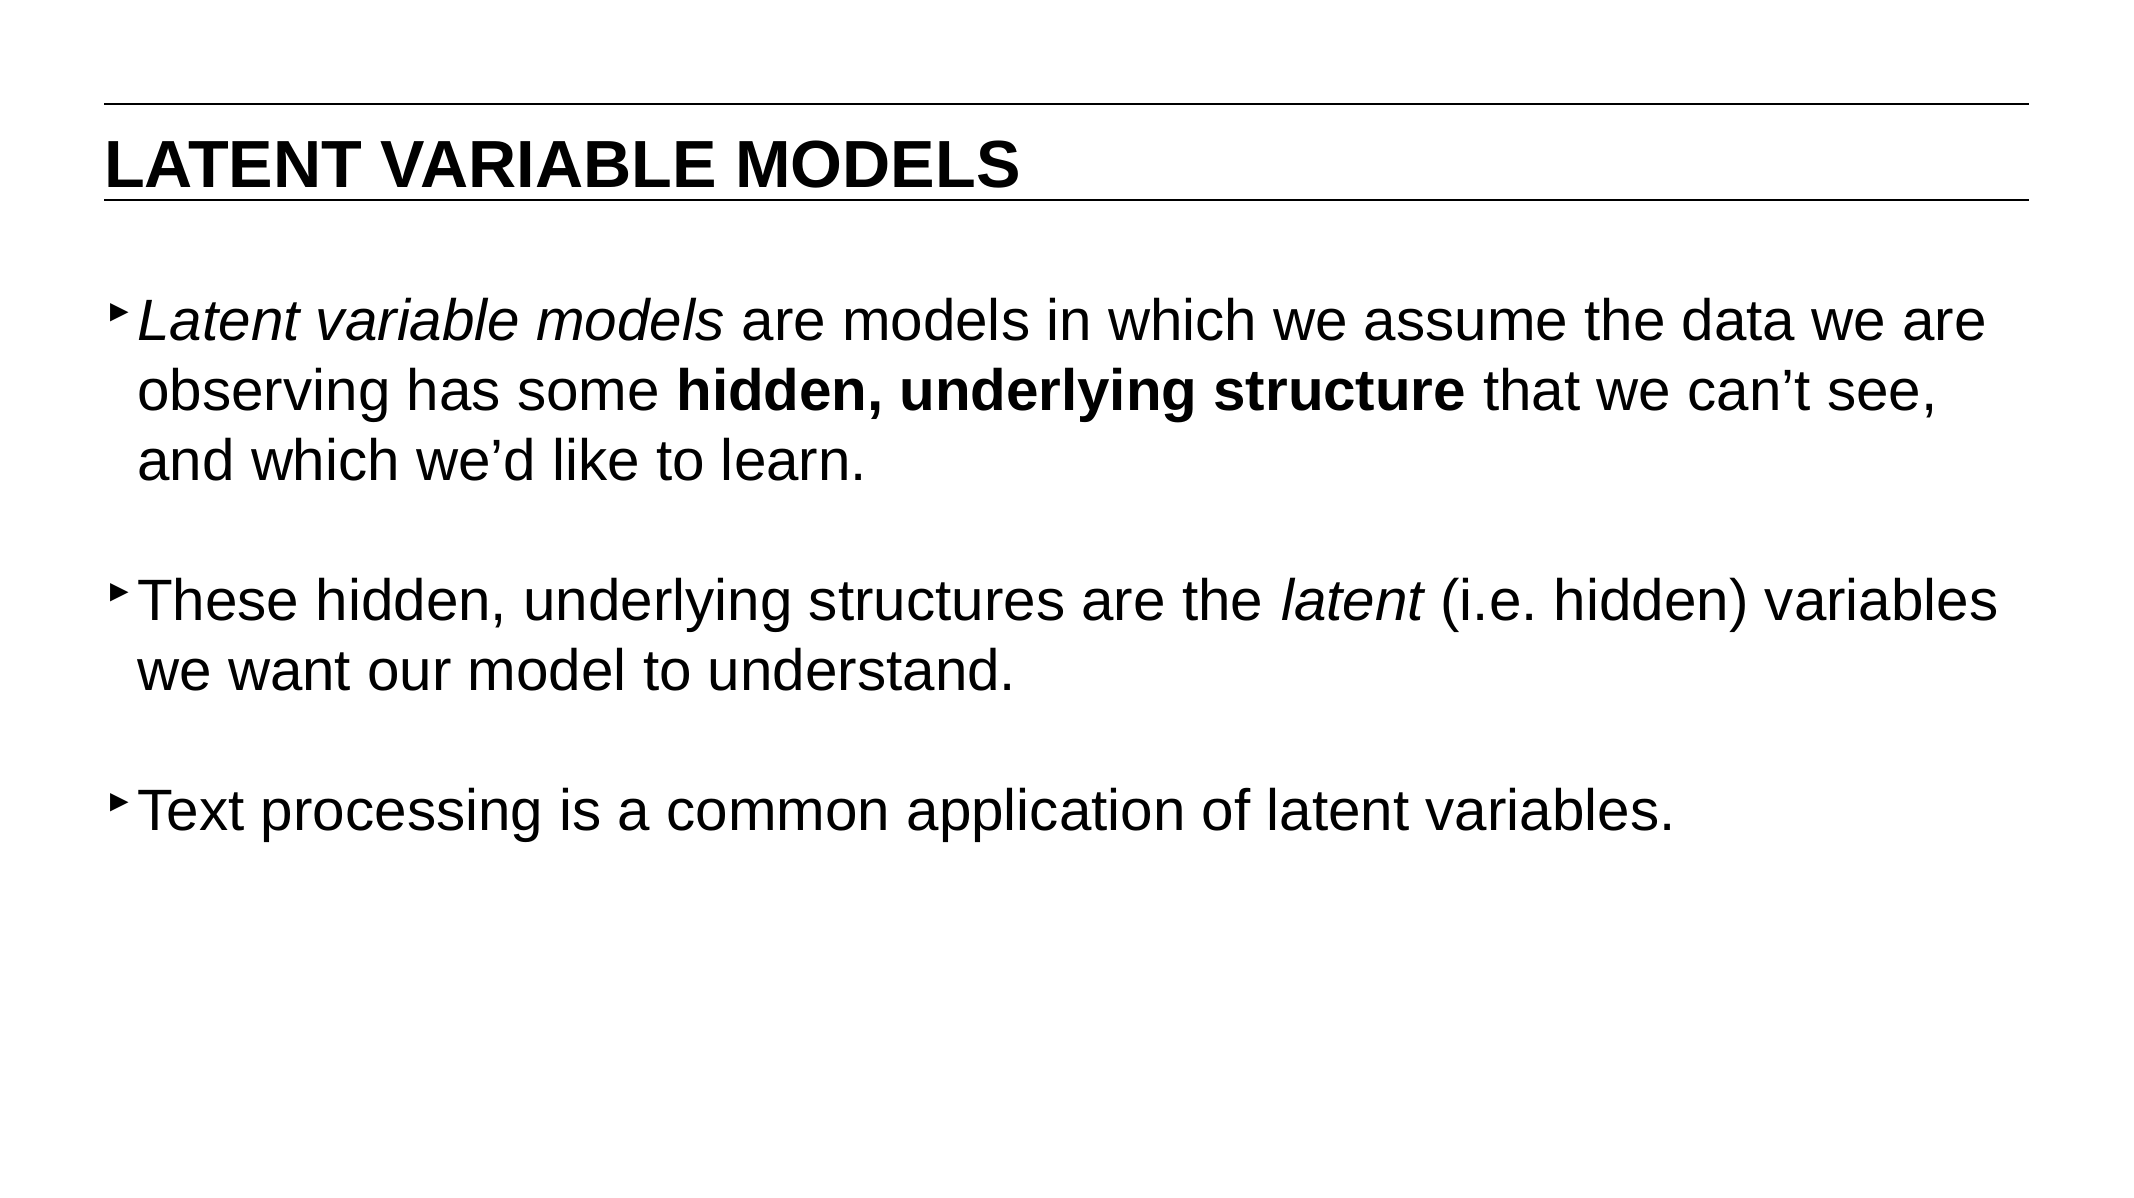

LATENT VARIABLE MODELS

Latent variable models are models in which we assume the data we are observing has some hidden, underlying structure that we can’t see, and which we’d like to learn.

These hidden, underlying structures are the latent (i.e. hidden) variables we want our model to understand.

Text processing is a common application of latent variables.